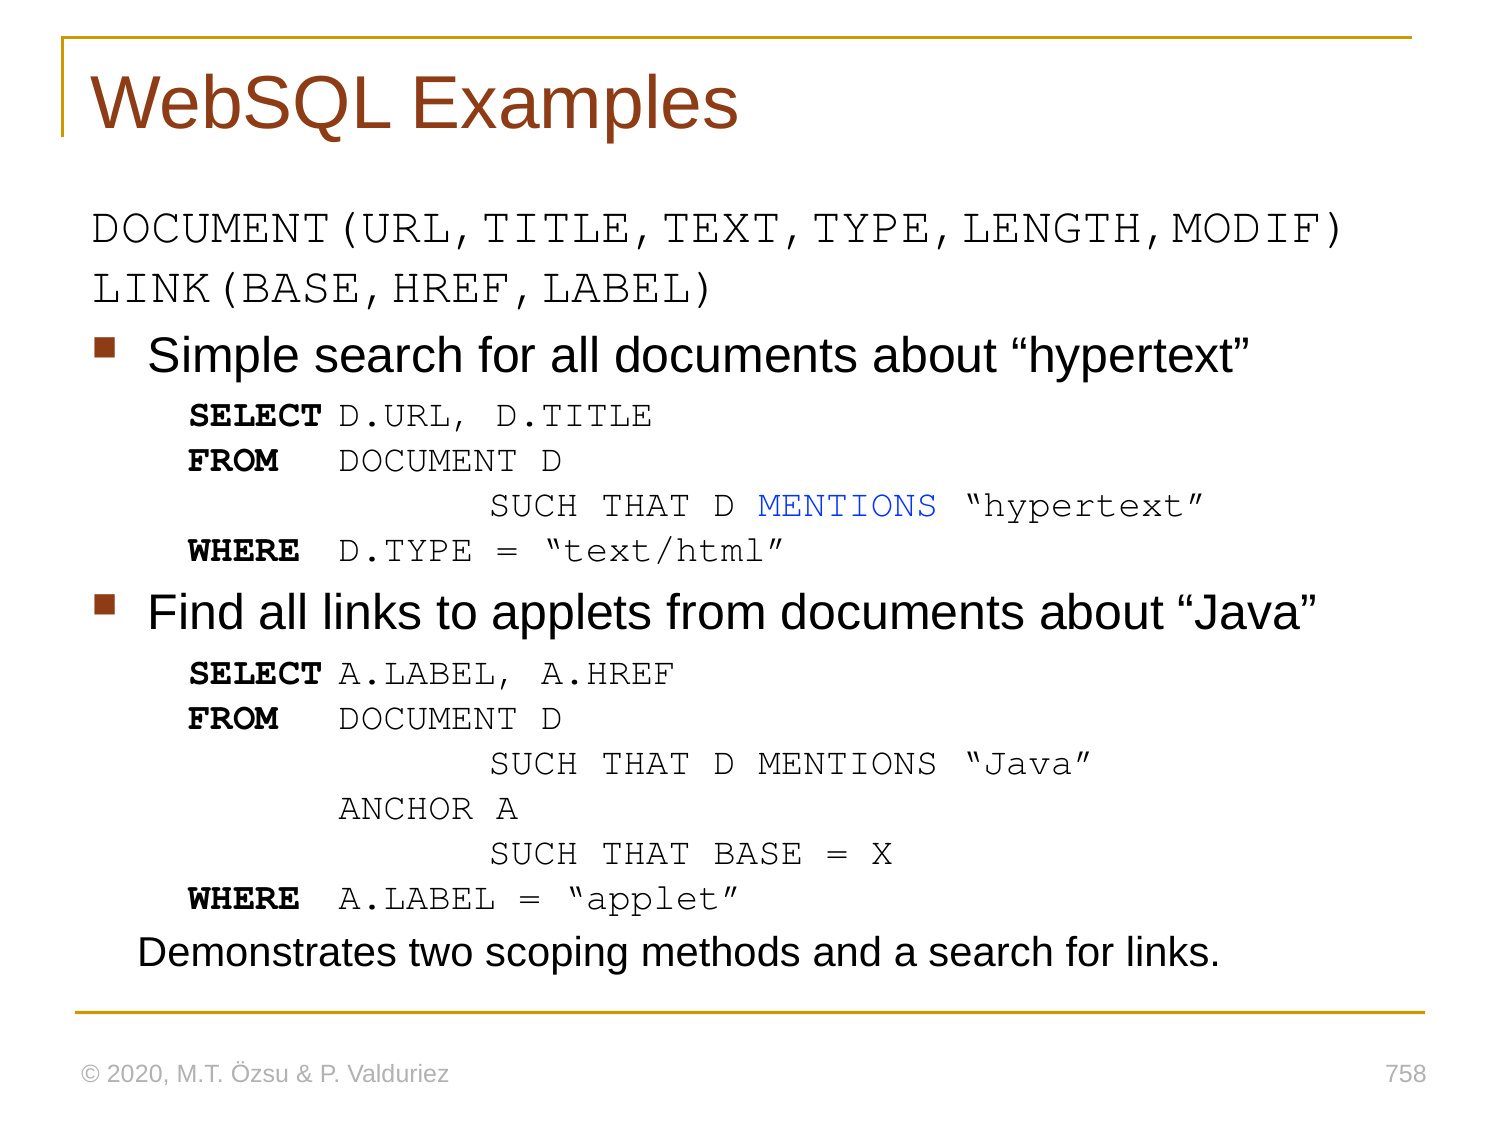

# WebSQL Examples
DOCUMENT(URL,TITLE,TEXT,TYPE,LENGTH,MODIF)
LINK(BASE,HREF,LABEL)
Simple search for all documents about “hypertext”
SELECT	D.URL, D.TITLE
FROM	DOCUMENT D
		SUCH THAT D MENTIONS “hypertext”
WHERE	D.TYPE = “text/html”
Find all links to applets from documents about “Java”
SELECT	A.LABEL, A.HREF
FROM	DOCUMENT D
		SUCH THAT D MENTIONS “Java”
	ANCHOR A
		SUCH THAT BASE = X
WHERE	A.LABEL = “applet”
Demonstrates two scoping methods and a search for links.

© 2020, M.T. Özsu & P. Valduriez
758